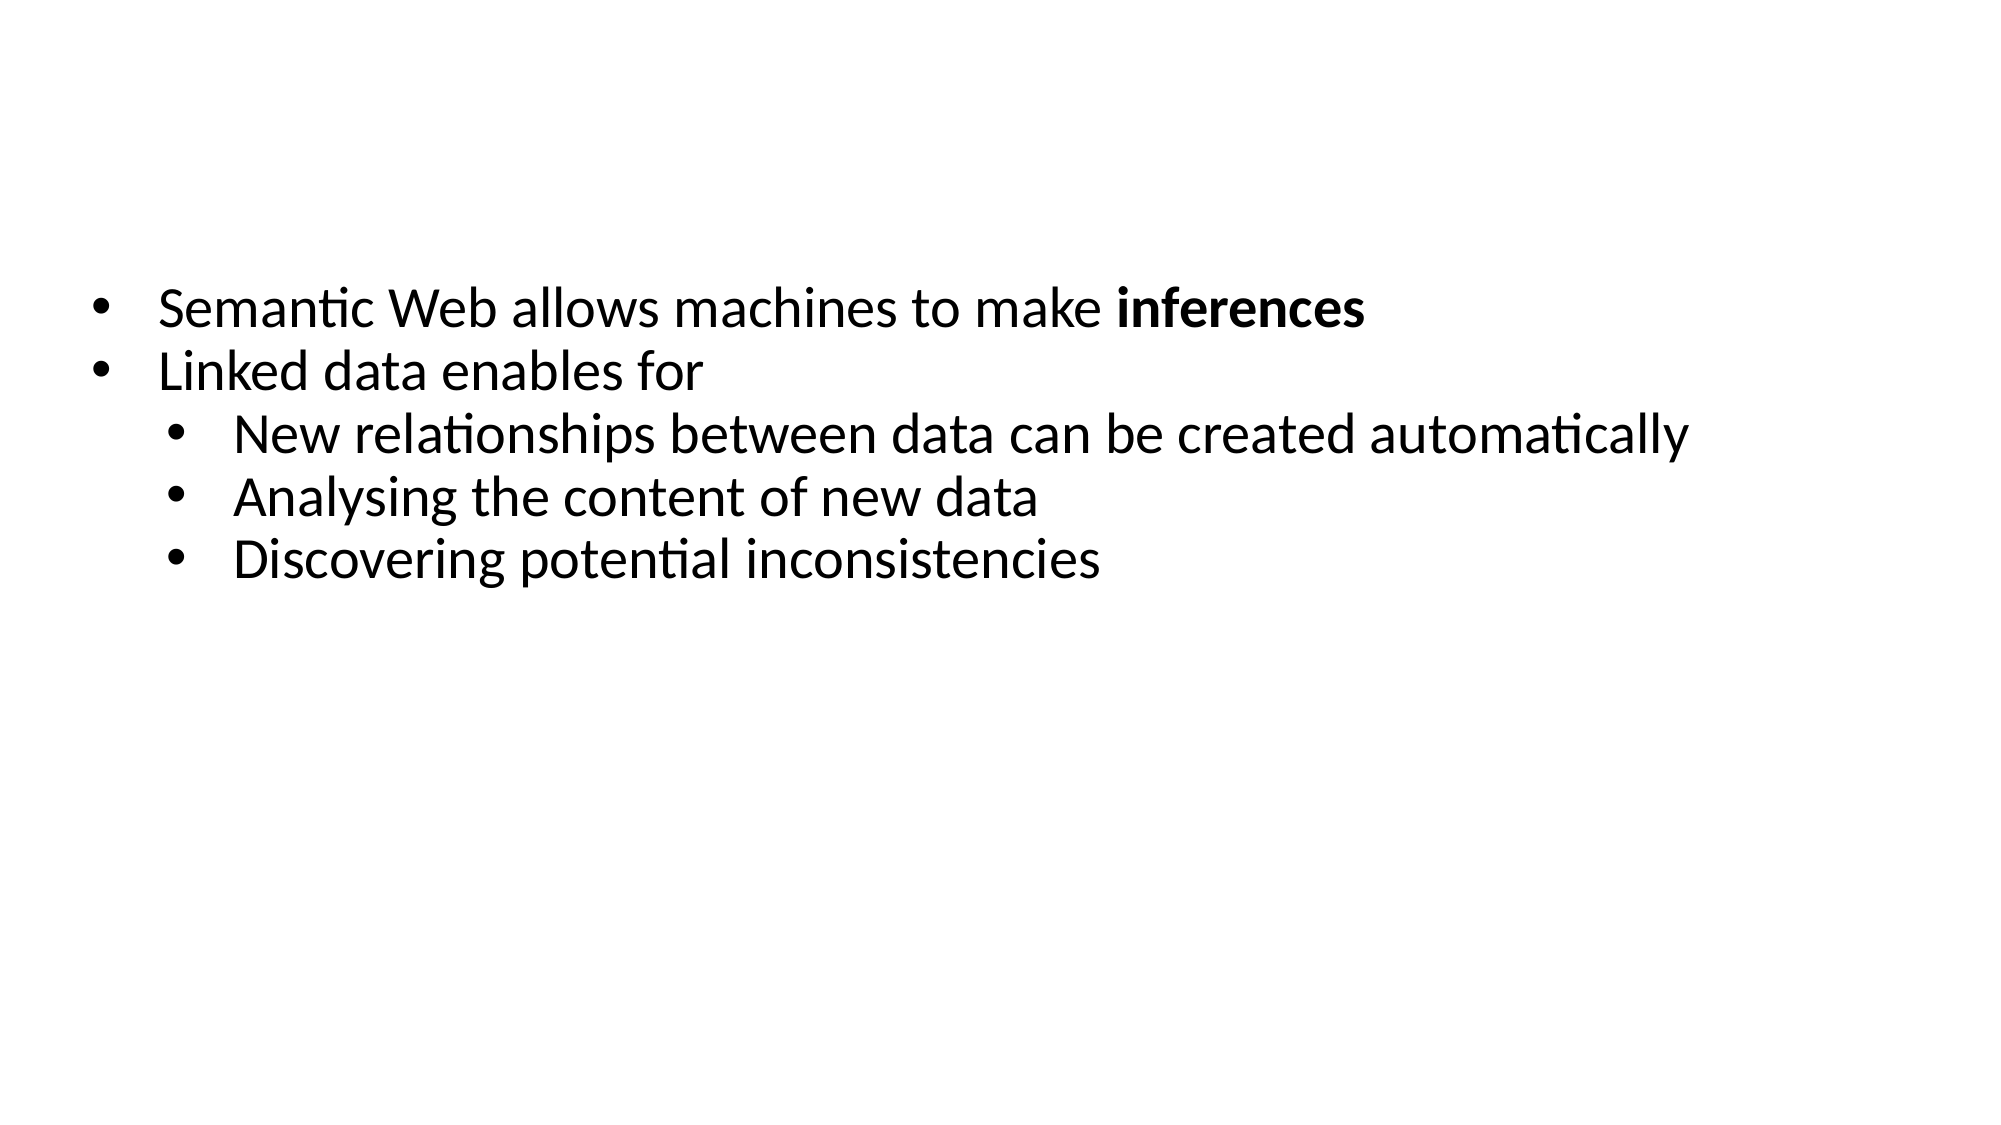

#
Semantic Web allows machines to make inferences
Linked data enables for
New relationships between data can be created automatically
Analysing the content of new data
Discovering potential inconsistencies